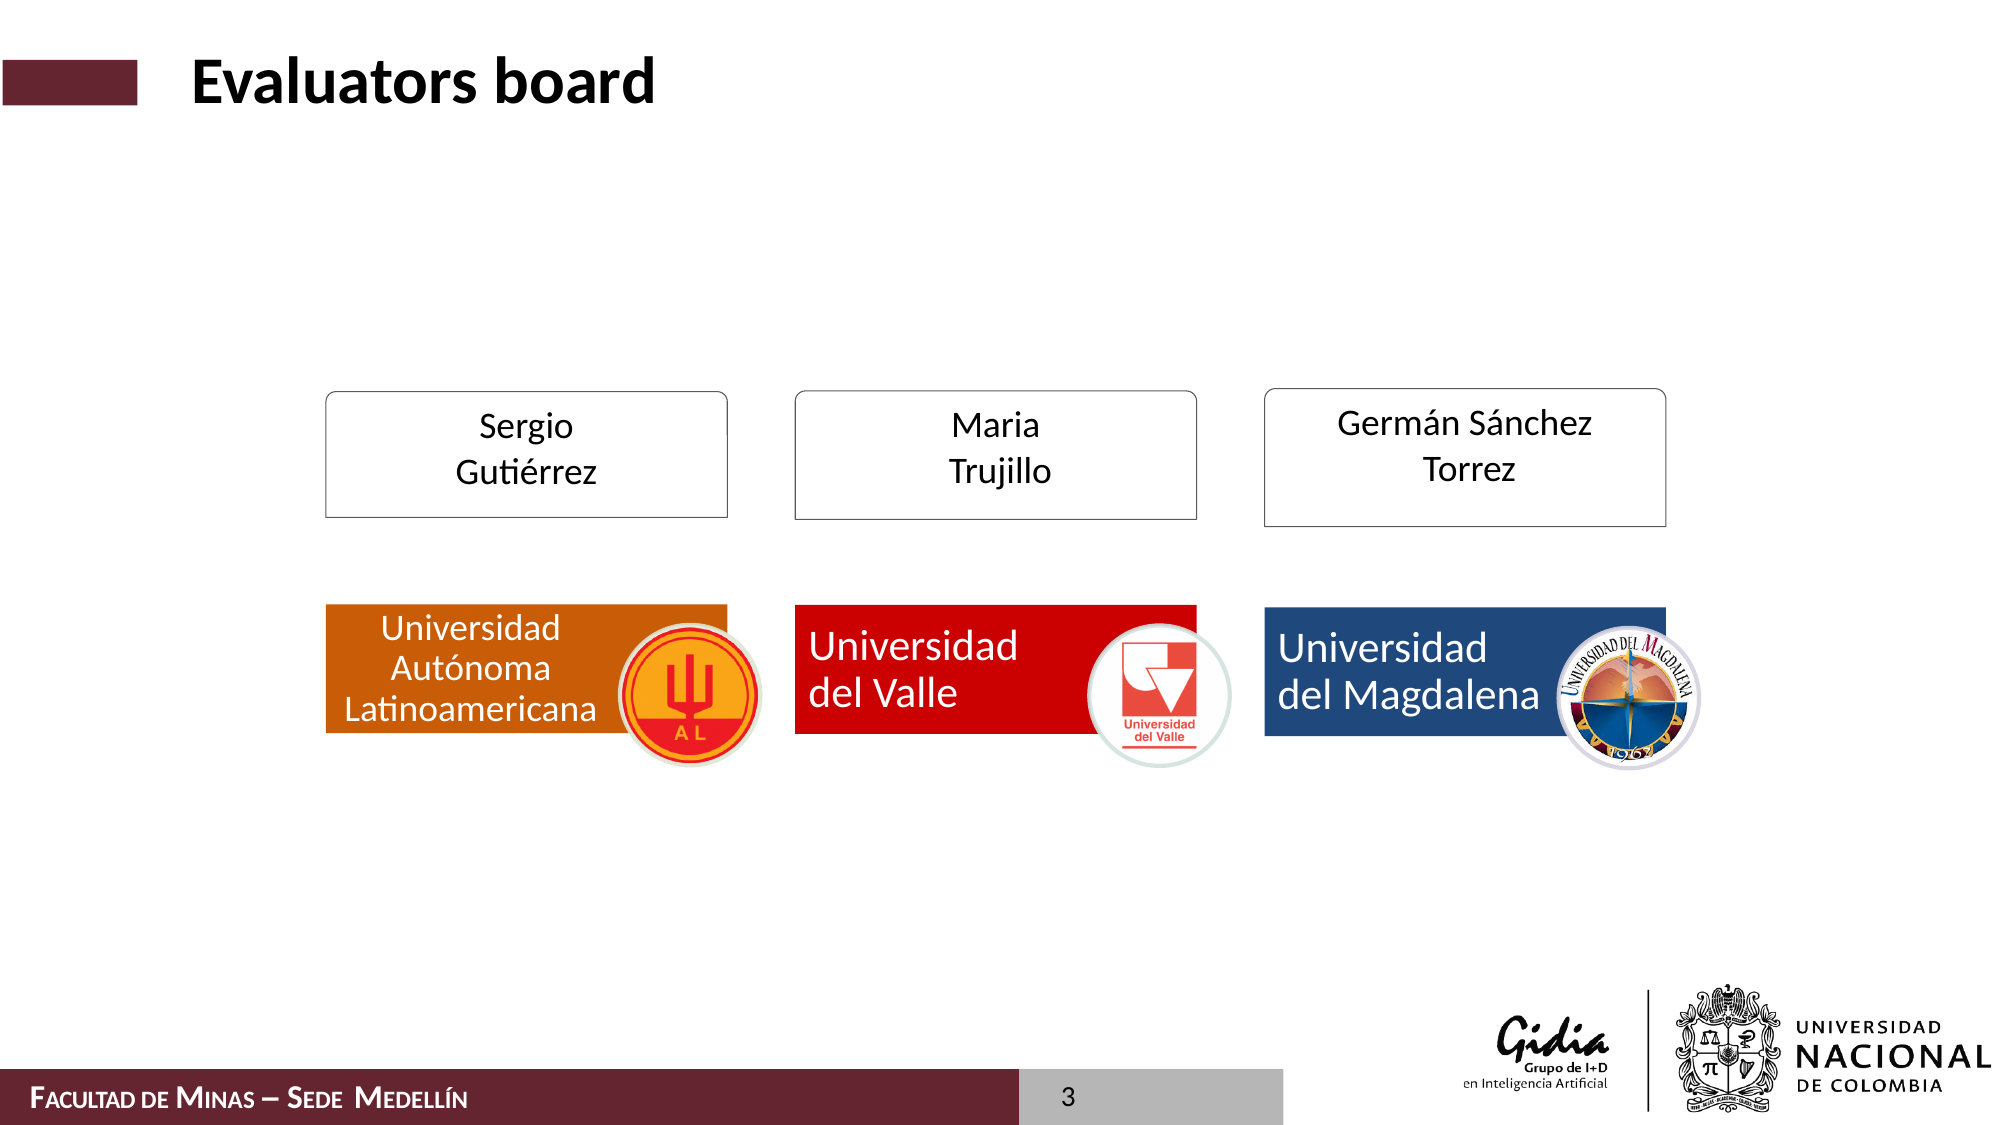

Evaluators board
Sergio
Gutiérrez
Universidad Autónoma Latinoamericana
Maria
 Trujillo
Universidad del Valle
Germán Sánchez
 Torrez
Universidad del Magdalena
3